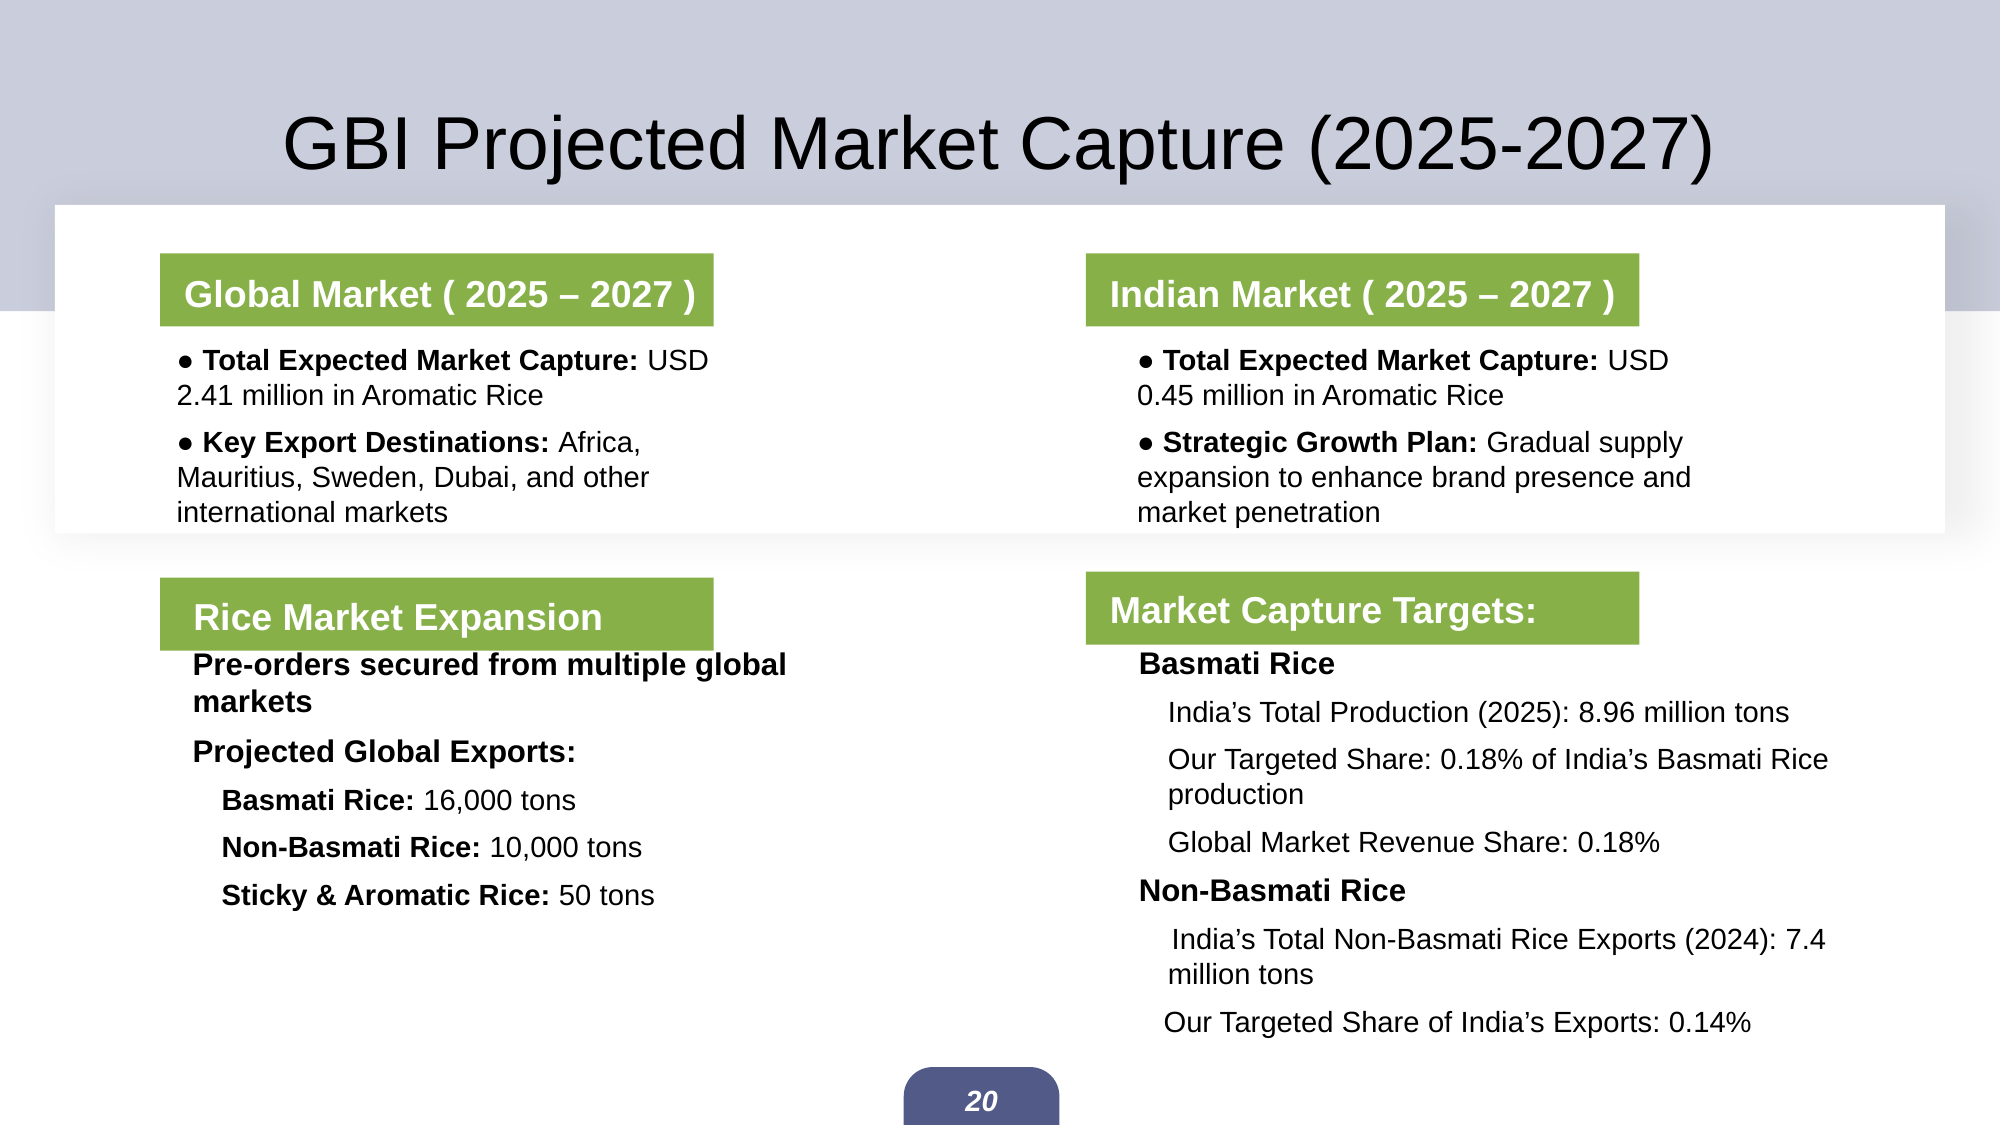

GBI Projected Market Capture (2025-2027)

Global Market ( 2025 – 2027 )
Indian Market ( 2025 – 2027 )
● Total Expected Market Capture: USD 2.41 million in Aromatic Rice
● Key Export Destinations: Africa, Mauritius, Sweden, Dubai, and other international markets
● Total Expected Market Capture: USD 0.45 million in Aromatic Rice
● Strategic Growth Plan: Gradual supply expansion to enhance brand presence and market penetration

Market Capture Targets:
Basmati Rice
India’s Total Production (2025): 8.96 million tons
Our Targeted Share: 0.18% of India’s Basmati Rice production
Global Market Revenue Share: 0.18%
Non-Basmati Rice
    India’s Total Non-Basmati Rice Exports (2024): 7.4 million tons
   Our Targeted Share of India’s Exports: 0.14%
Rice Market Expansion
Pre-orders secured from multiple global markets
Projected Global Exports:
Basmati Rice: 16,000 tons
Non-Basmati Rice: 10,000 tons
Sticky & Aromatic Rice: 50 tons
20